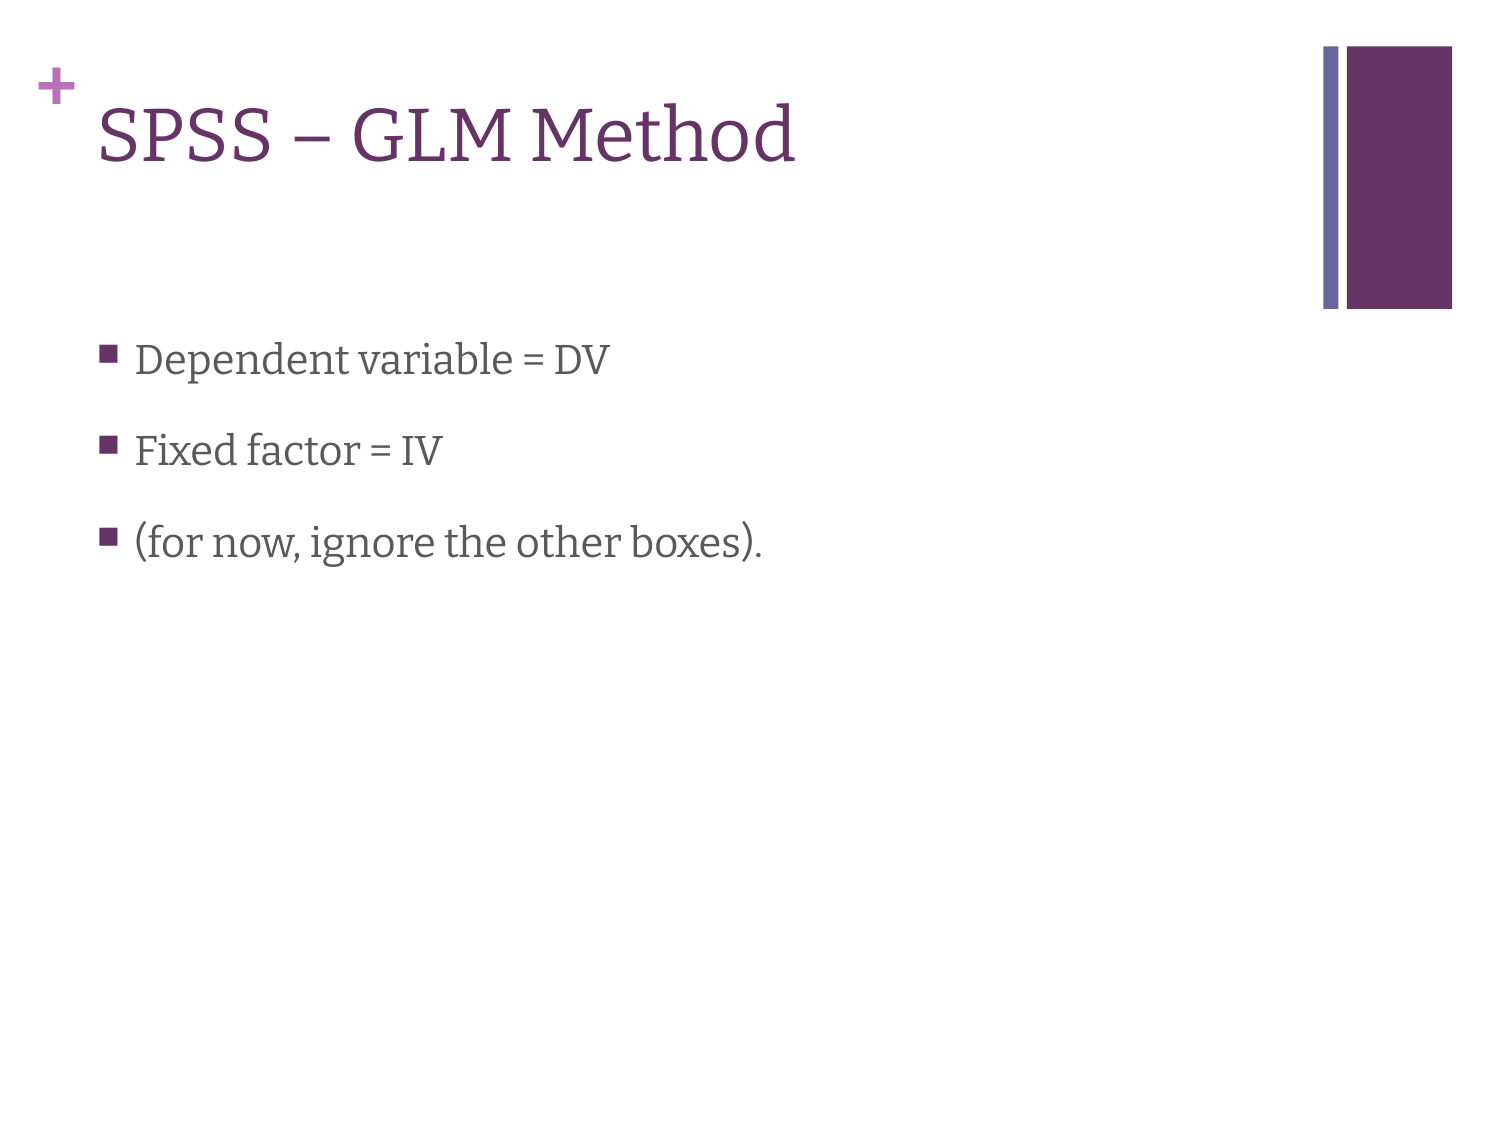

# SPSS – GLM Method
Dependent variable = DV
Fixed factor = IV
(for now, ignore the other boxes).